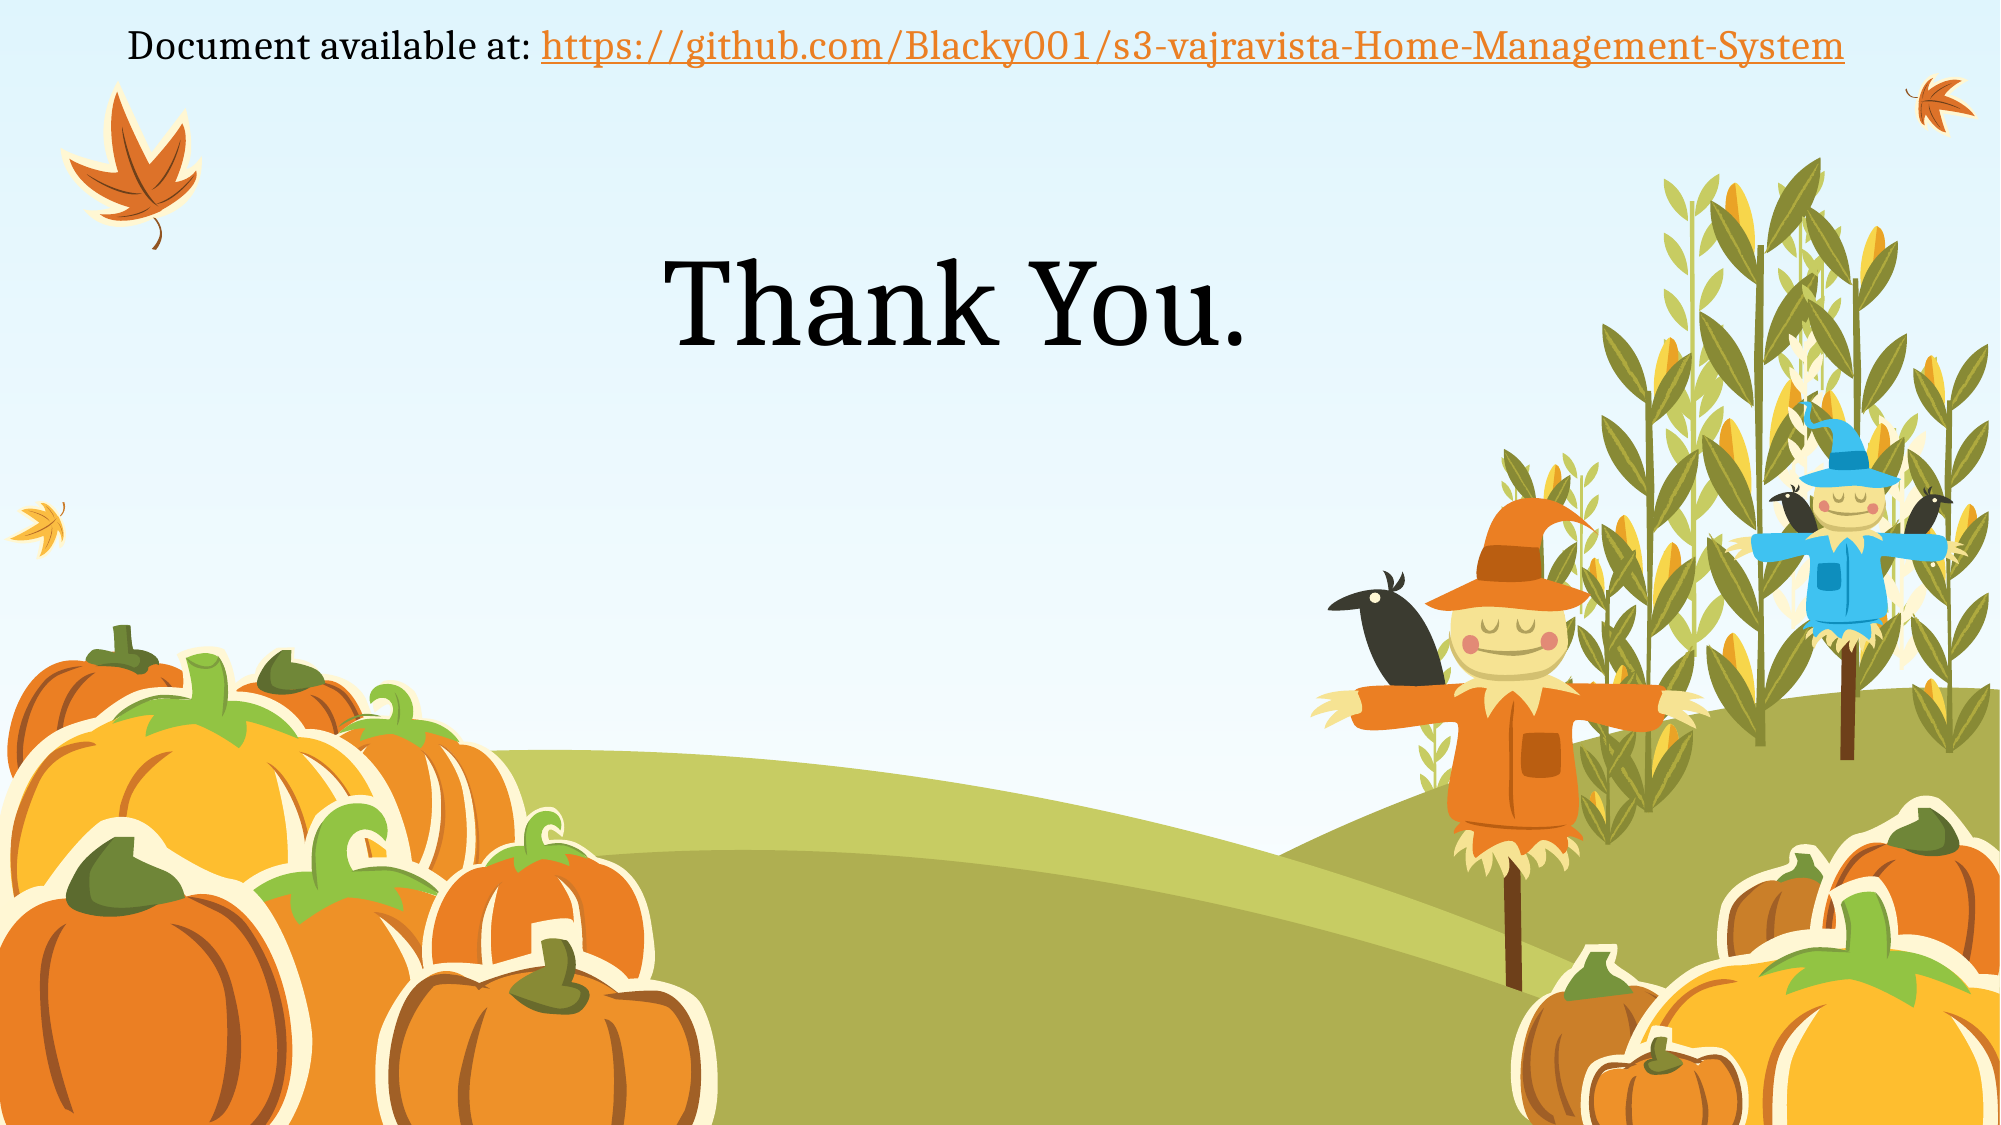

# Document available at: https://github.com/Blacky001/s3-vajravista-Home-Management-System
Thank You.